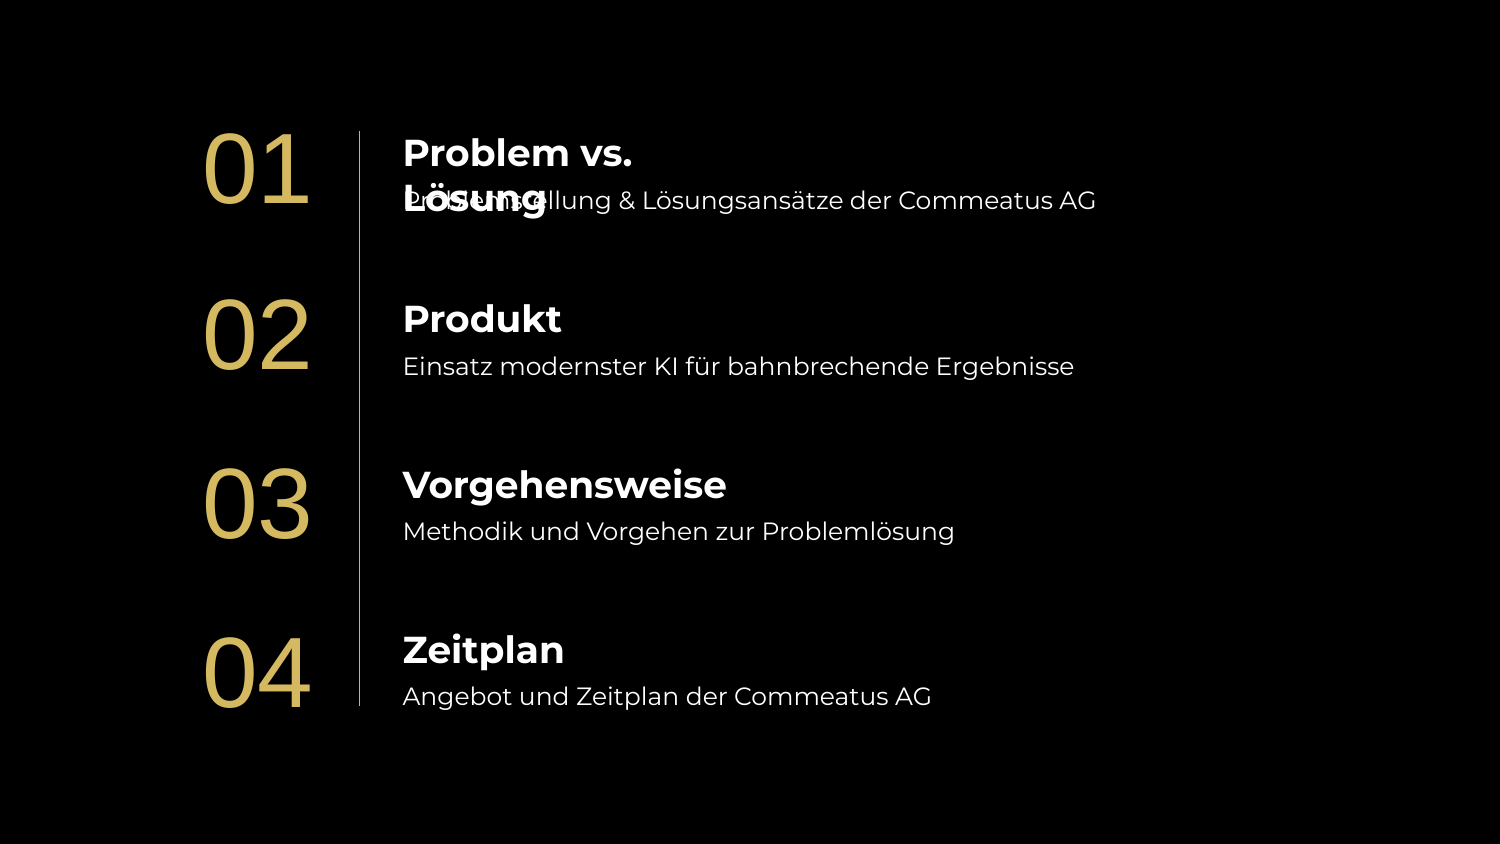

01
# Problem vs. Lösung
Problemstellung & Lösungsansätze der Commeatus AG
02
Produkt
Einsatz modernster KI für bahnbrechende Ergebnisse
03
Vorgehensweise
Methodik und Vorgehen zur Problemlösung
Zeitplan
04
Angebot und Zeitplan der Commeatus AG